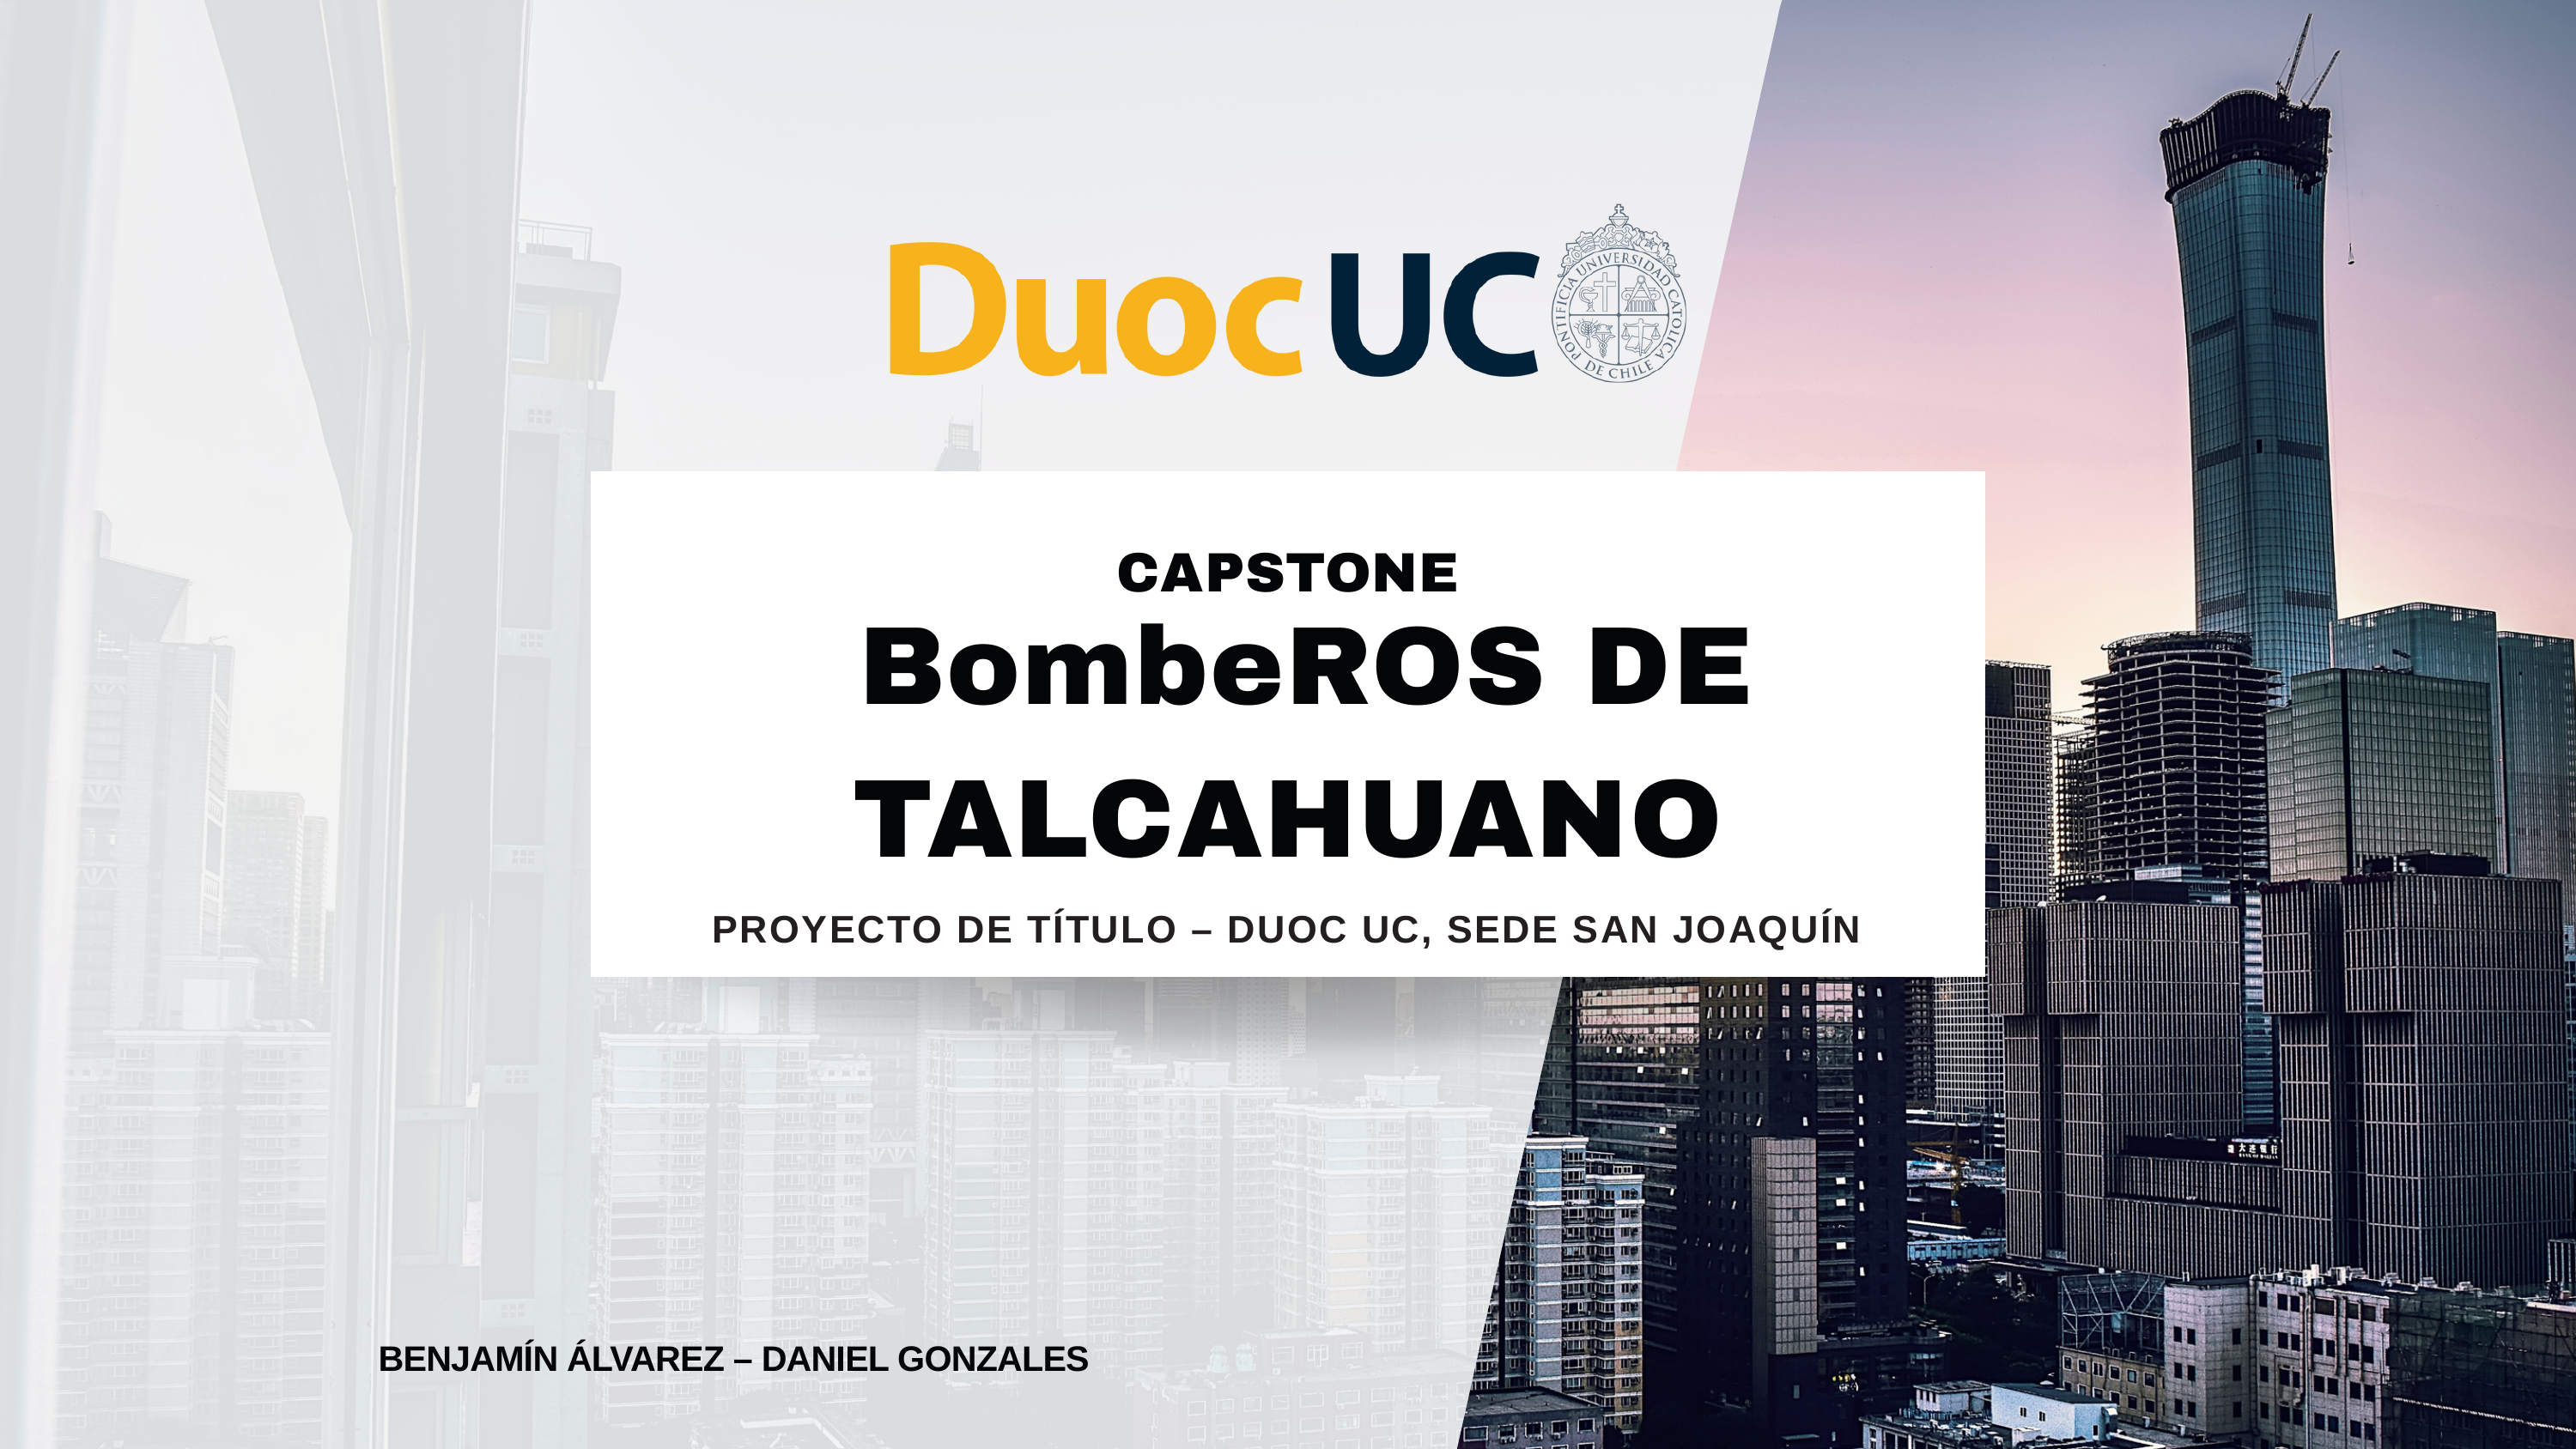

CAPSTONE
 BombeROS DE TALCAHUANO
PROYECTO DE TÍTULO – DUOC UC, SEDE SAN JOAQUÍN

BENJAMÍN ÁLVAREZ – DANIEL GONZALES